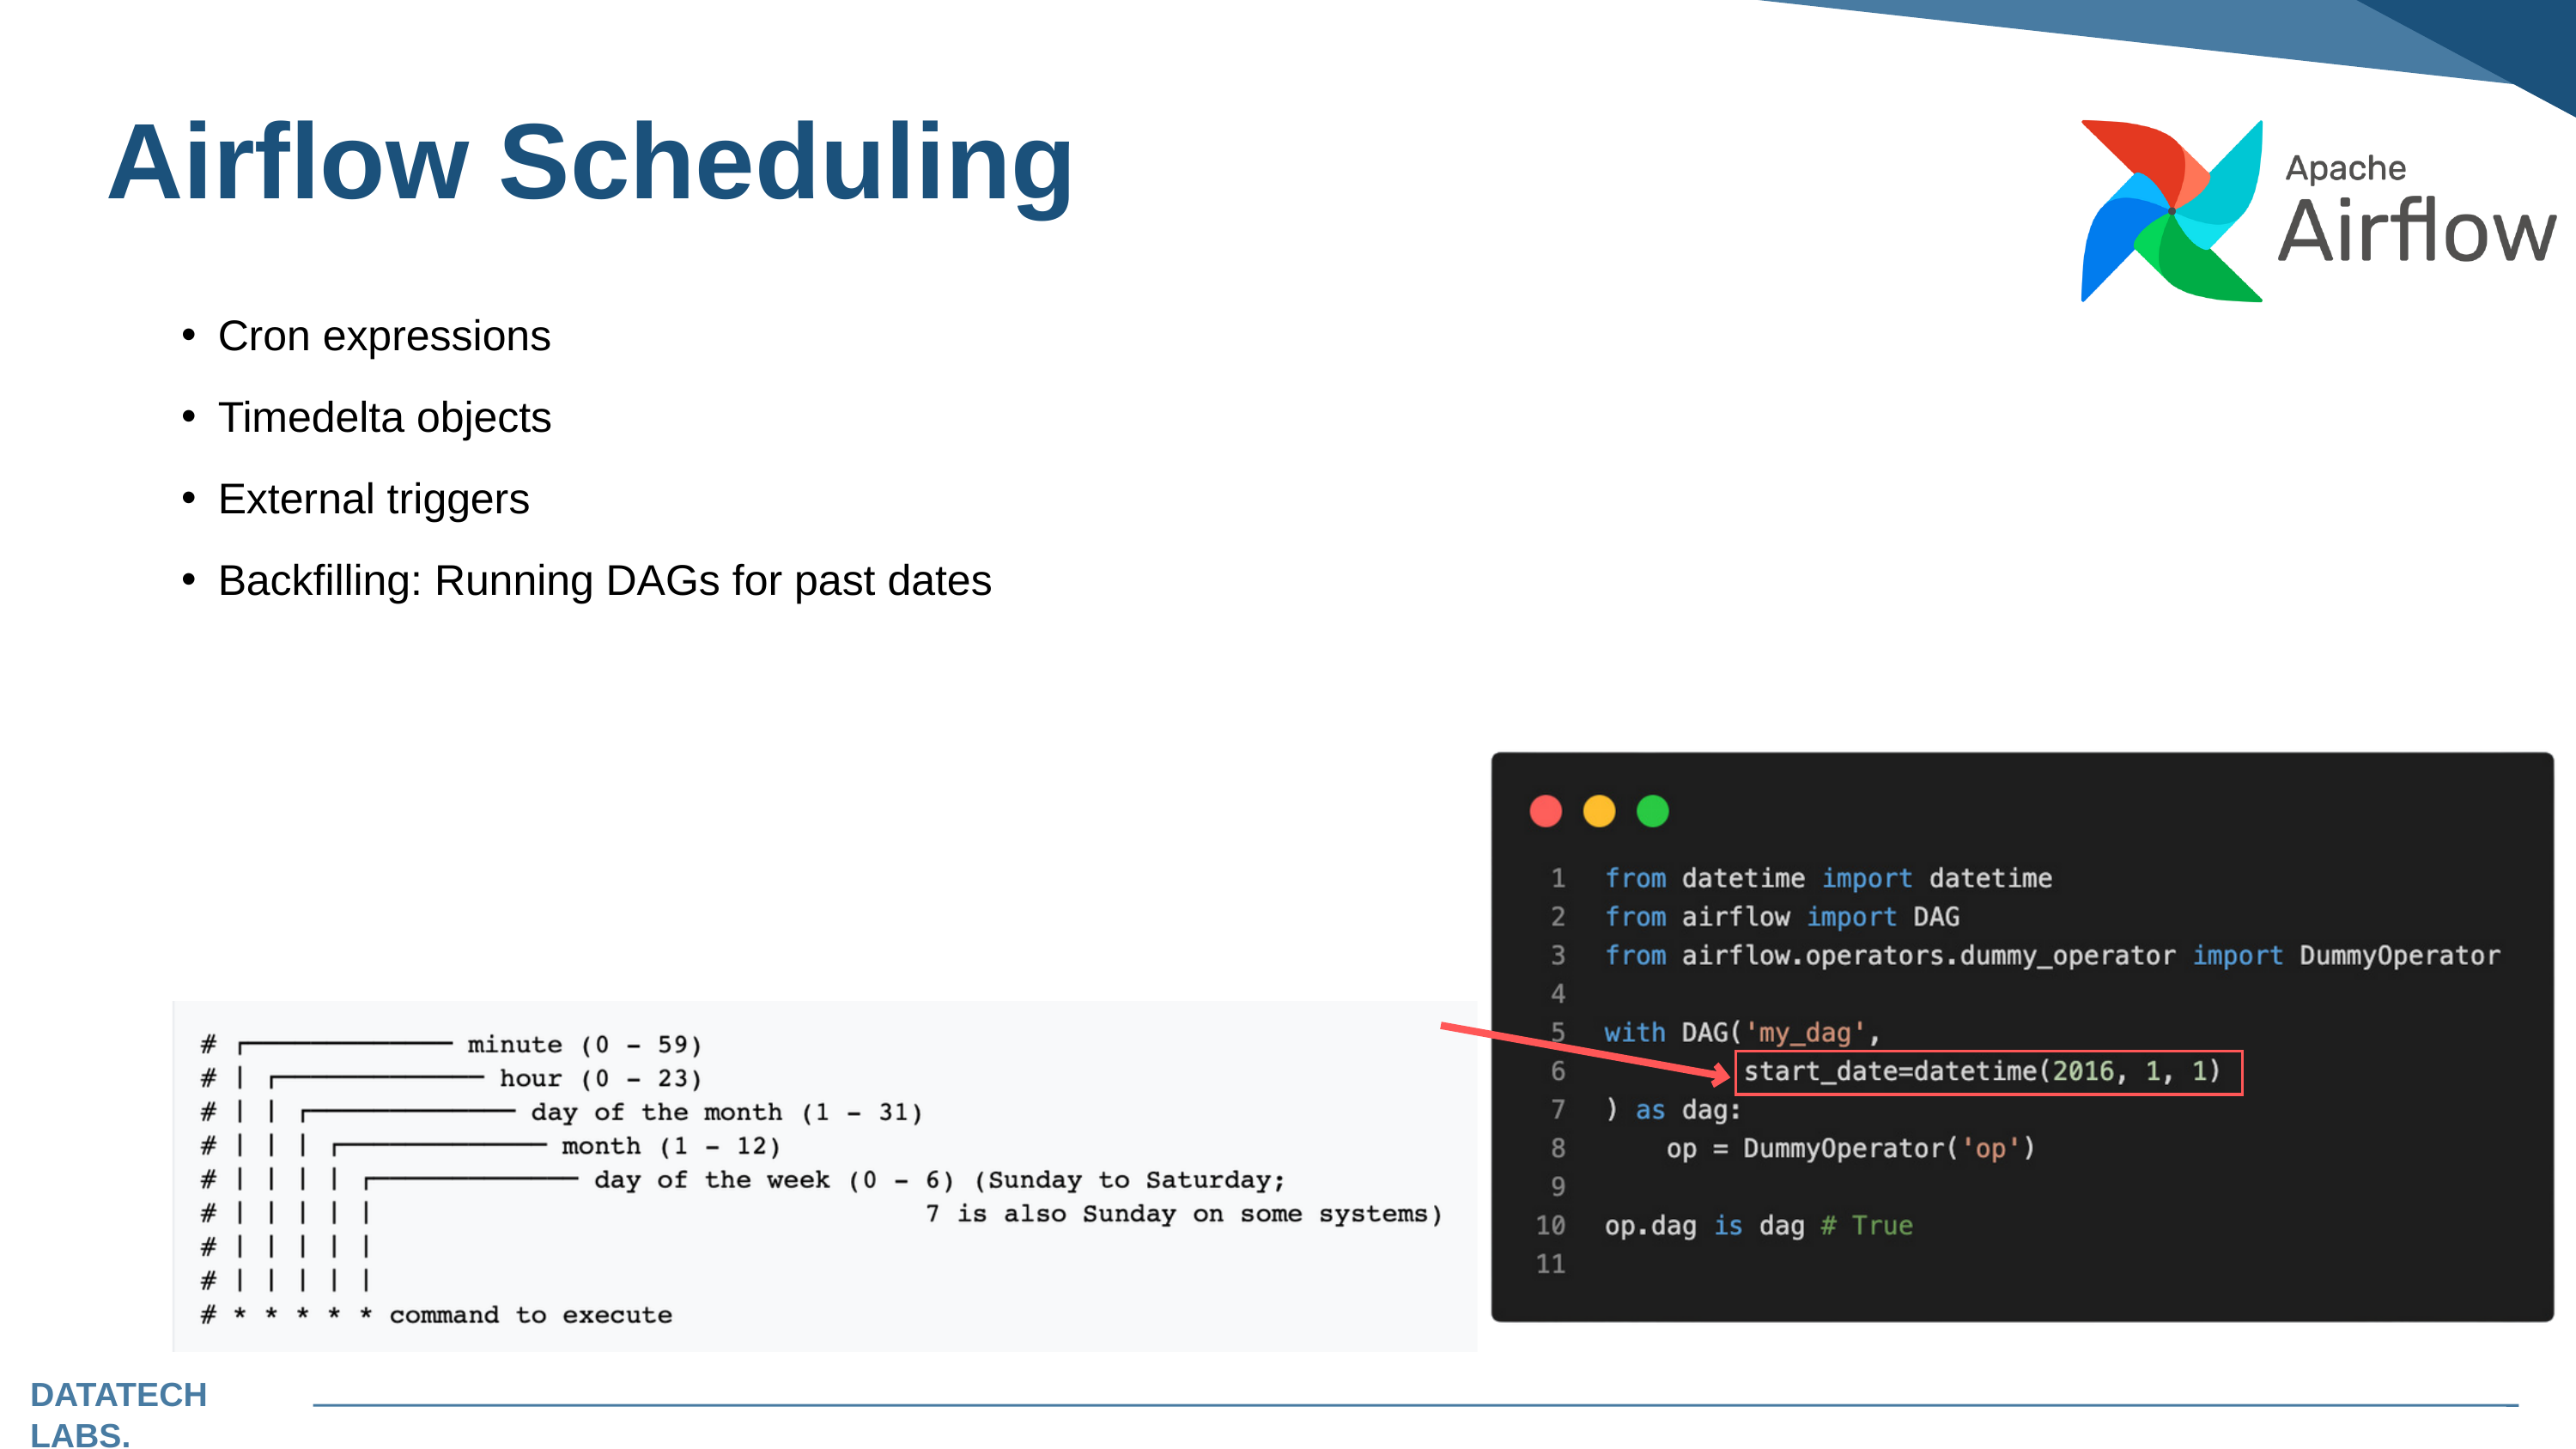

Airflow Scheduling

Cron expressions
Timedelta objects
External triggers
Backfilling: Running DAGs for past dates

DATATECH LABS.